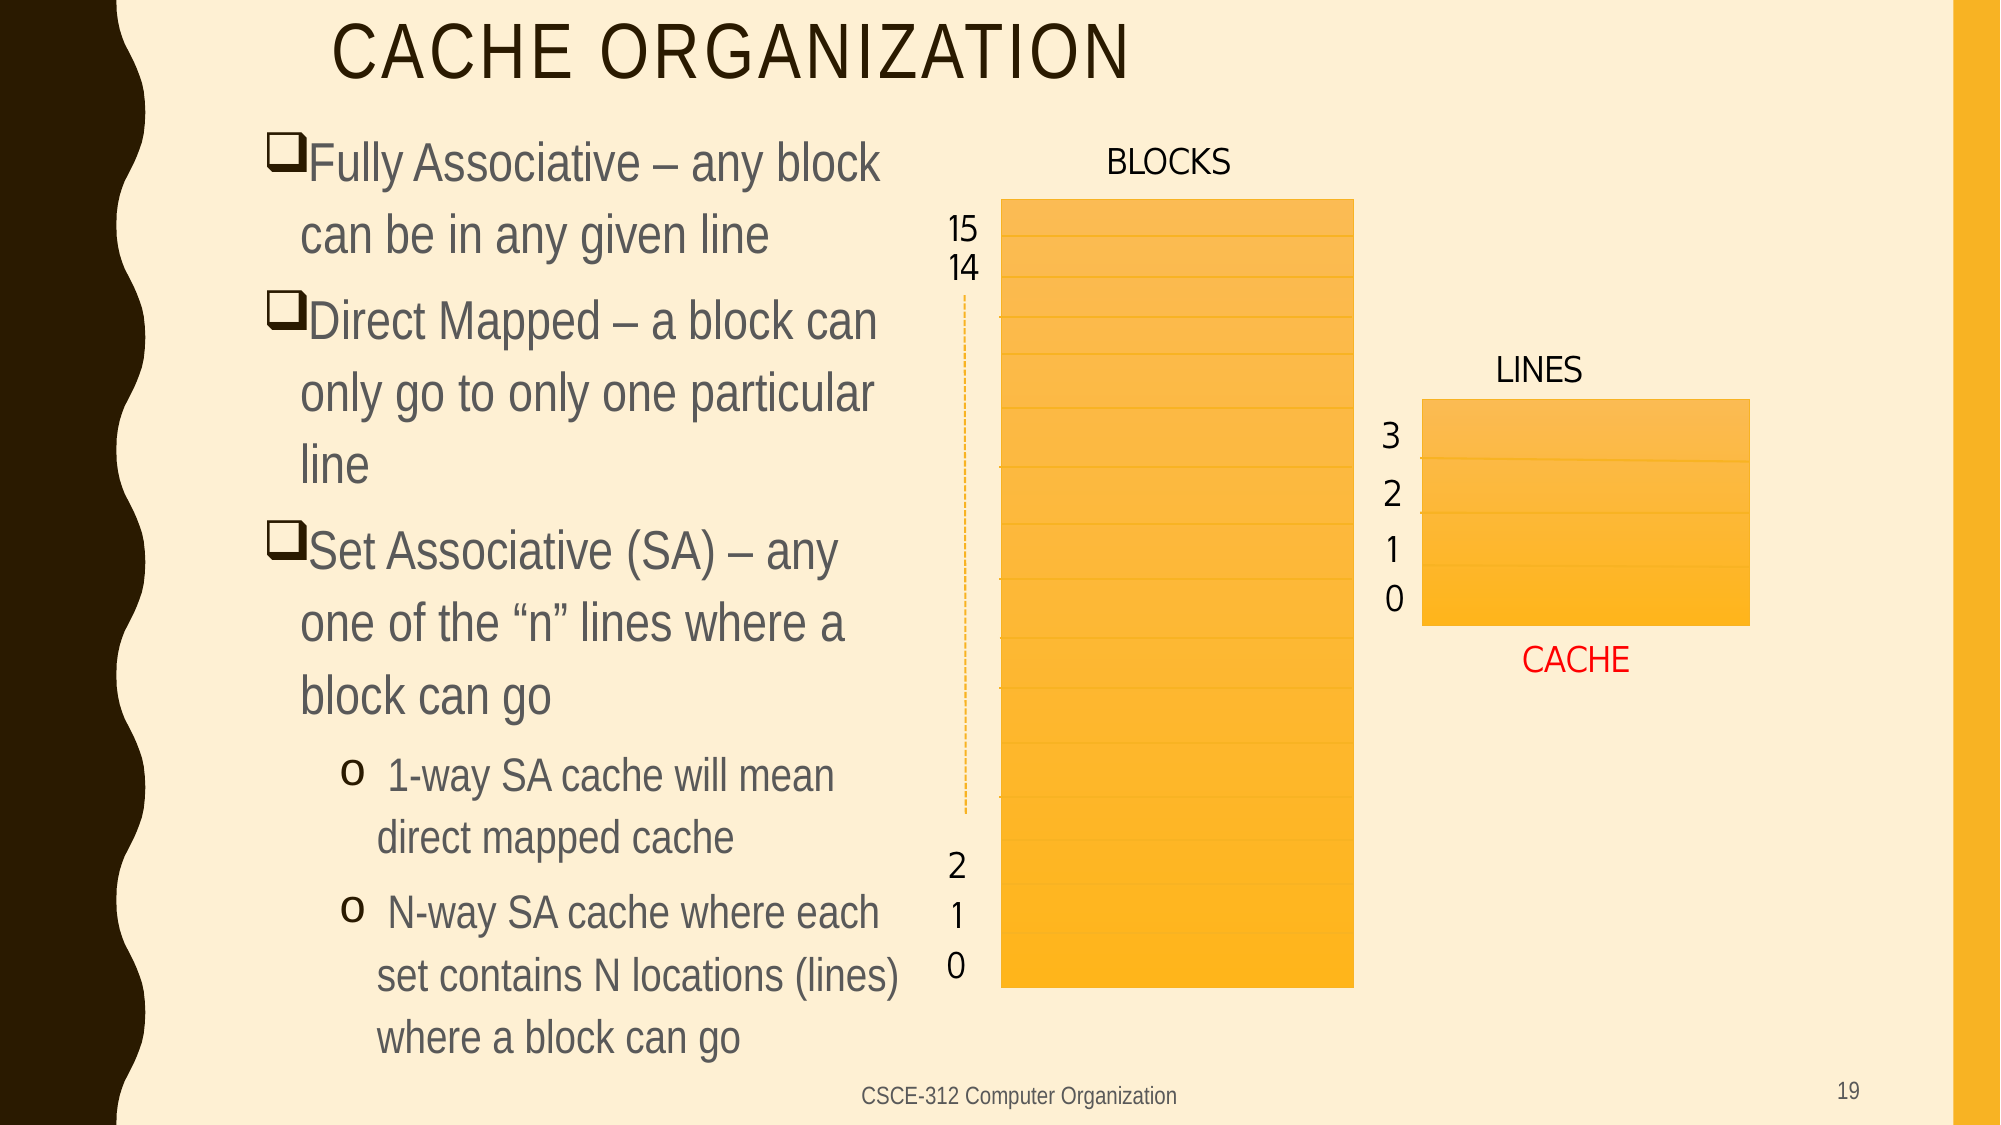

# Cache Organization
Fully Associative – any block can be in any given line
Direct Mapped – a block can only go to only one particular line
Set Associative (SA) – any one of the “n” lines where a block can go
 1-way SA cache will mean direct mapped cache
 N-way SA cache where each set contains N locations (lines) where a block can go
BLOCKS
15

14
LINES

3
2
1
0
CACHE
2
1
0
19
CSCE-312 Computer Organization